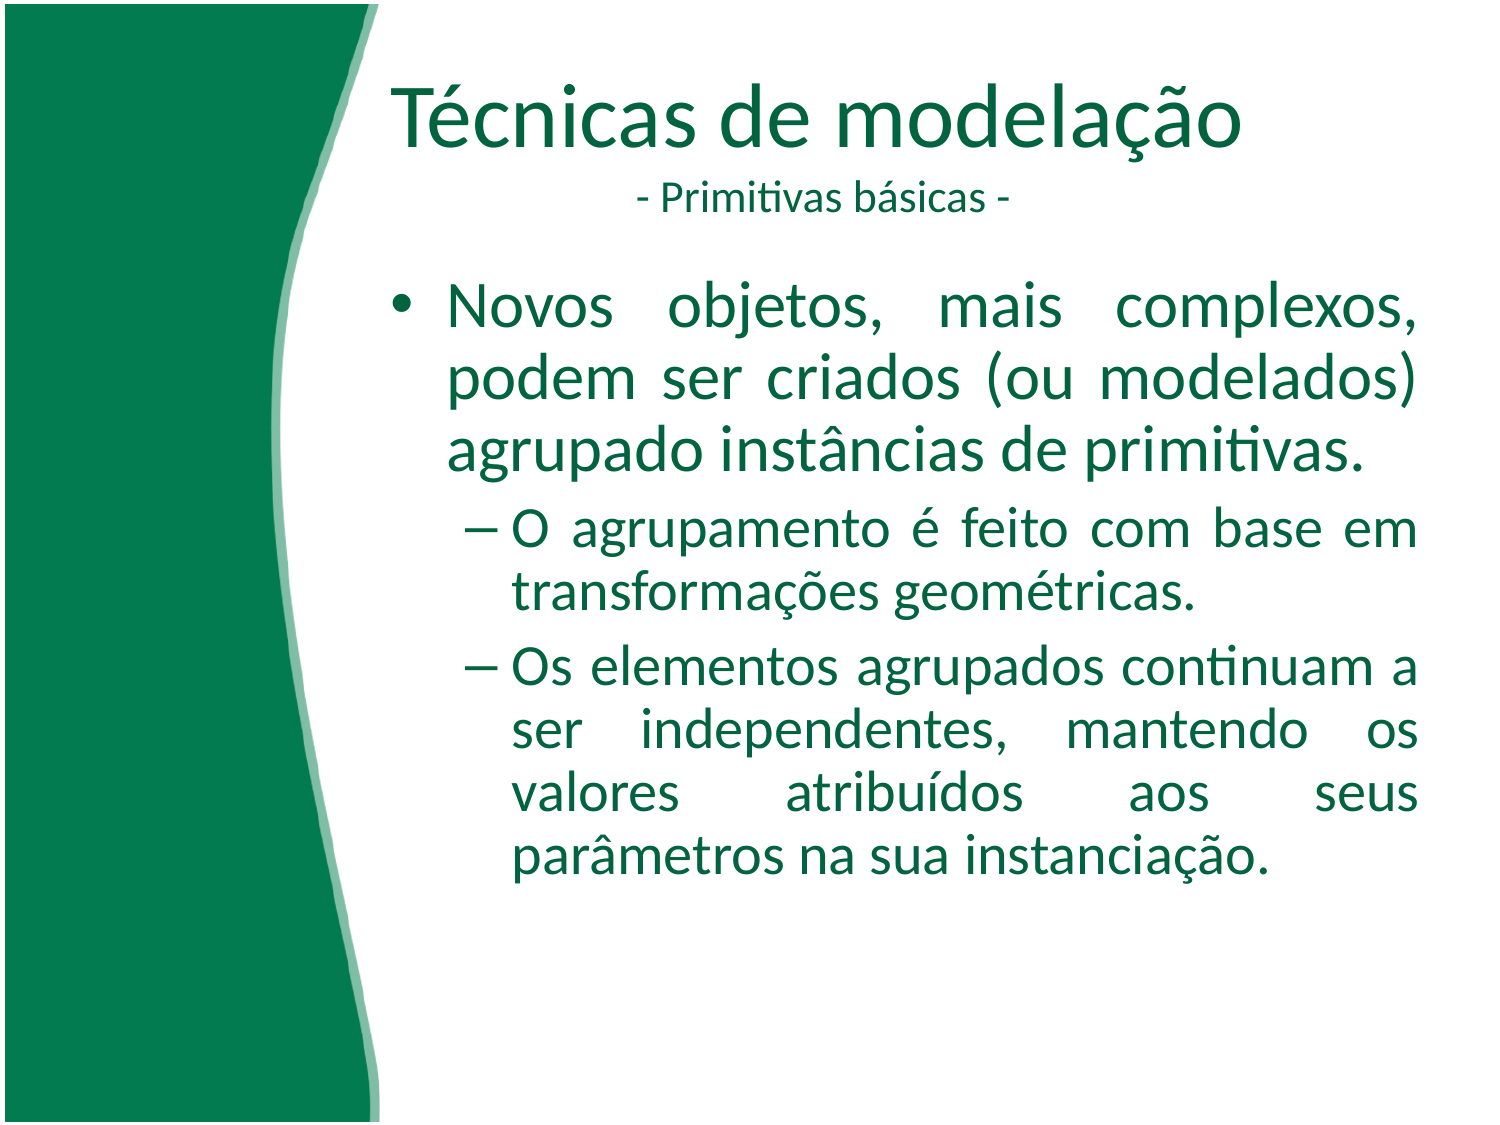

# Técnicas de modelação - Primitivas básicas -
Novos objetos, mais complexos, podem ser criados (ou modelados) agrupado instâncias de primitivas.
O agrupamento é feito com base em transformações geométricas.
Os elementos agrupados continuam a ser independentes, mantendo os valores atribuídos aos seus parâmetros na sua instanciação.